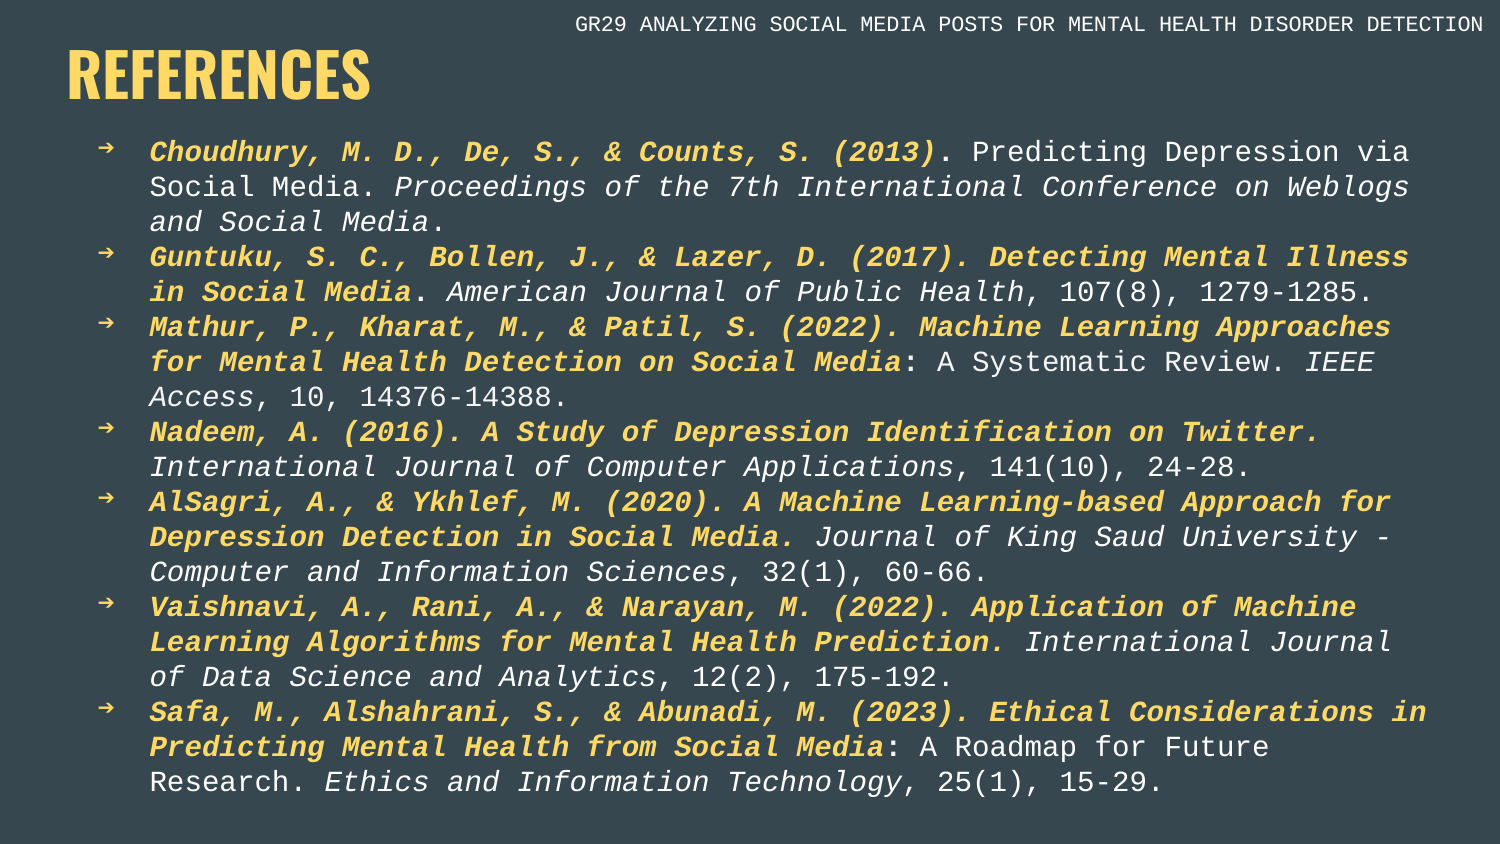

GR29 ANALYZING SOCIAL MEDIA POSTS FOR MENTAL HEALTH DISORDER DETECTION
# REFERENCES
Choudhury, M. D., De, S., & Counts, S. (2013). Predicting Depression via Social Media. Proceedings of the 7th International Conference on Weblogs and Social Media.
Guntuku, S. C., Bollen, J., & Lazer, D. (2017). Detecting Mental Illness in Social Media. American Journal of Public Health, 107(8), 1279-1285.
Mathur, P., Kharat, M., & Patil, S. (2022). Machine Learning Approaches for Mental Health Detection on Social Media: A Systematic Review. IEEE Access, 10, 14376-14388.
Nadeem, A. (2016). A Study of Depression Identification on Twitter. International Journal of Computer Applications, 141(10), 24-28.
AlSagri, A., & Ykhlef, M. (2020). A Machine Learning-based Approach for Depression Detection in Social Media. Journal of King Saud University - Computer and Information Sciences, 32(1), 60-66.
Vaishnavi, A., Rani, A., & Narayan, M. (2022). Application of Machine Learning Algorithms for Mental Health Prediction. International Journal of Data Science and Analytics, 12(2), 175-192.
Safa, M., Alshahrani, S., & Abunadi, M. (2023). Ethical Considerations in Predicting Mental Health from Social Media: A Roadmap for Future Research. Ethics and Information Technology, 25(1), 15-29.